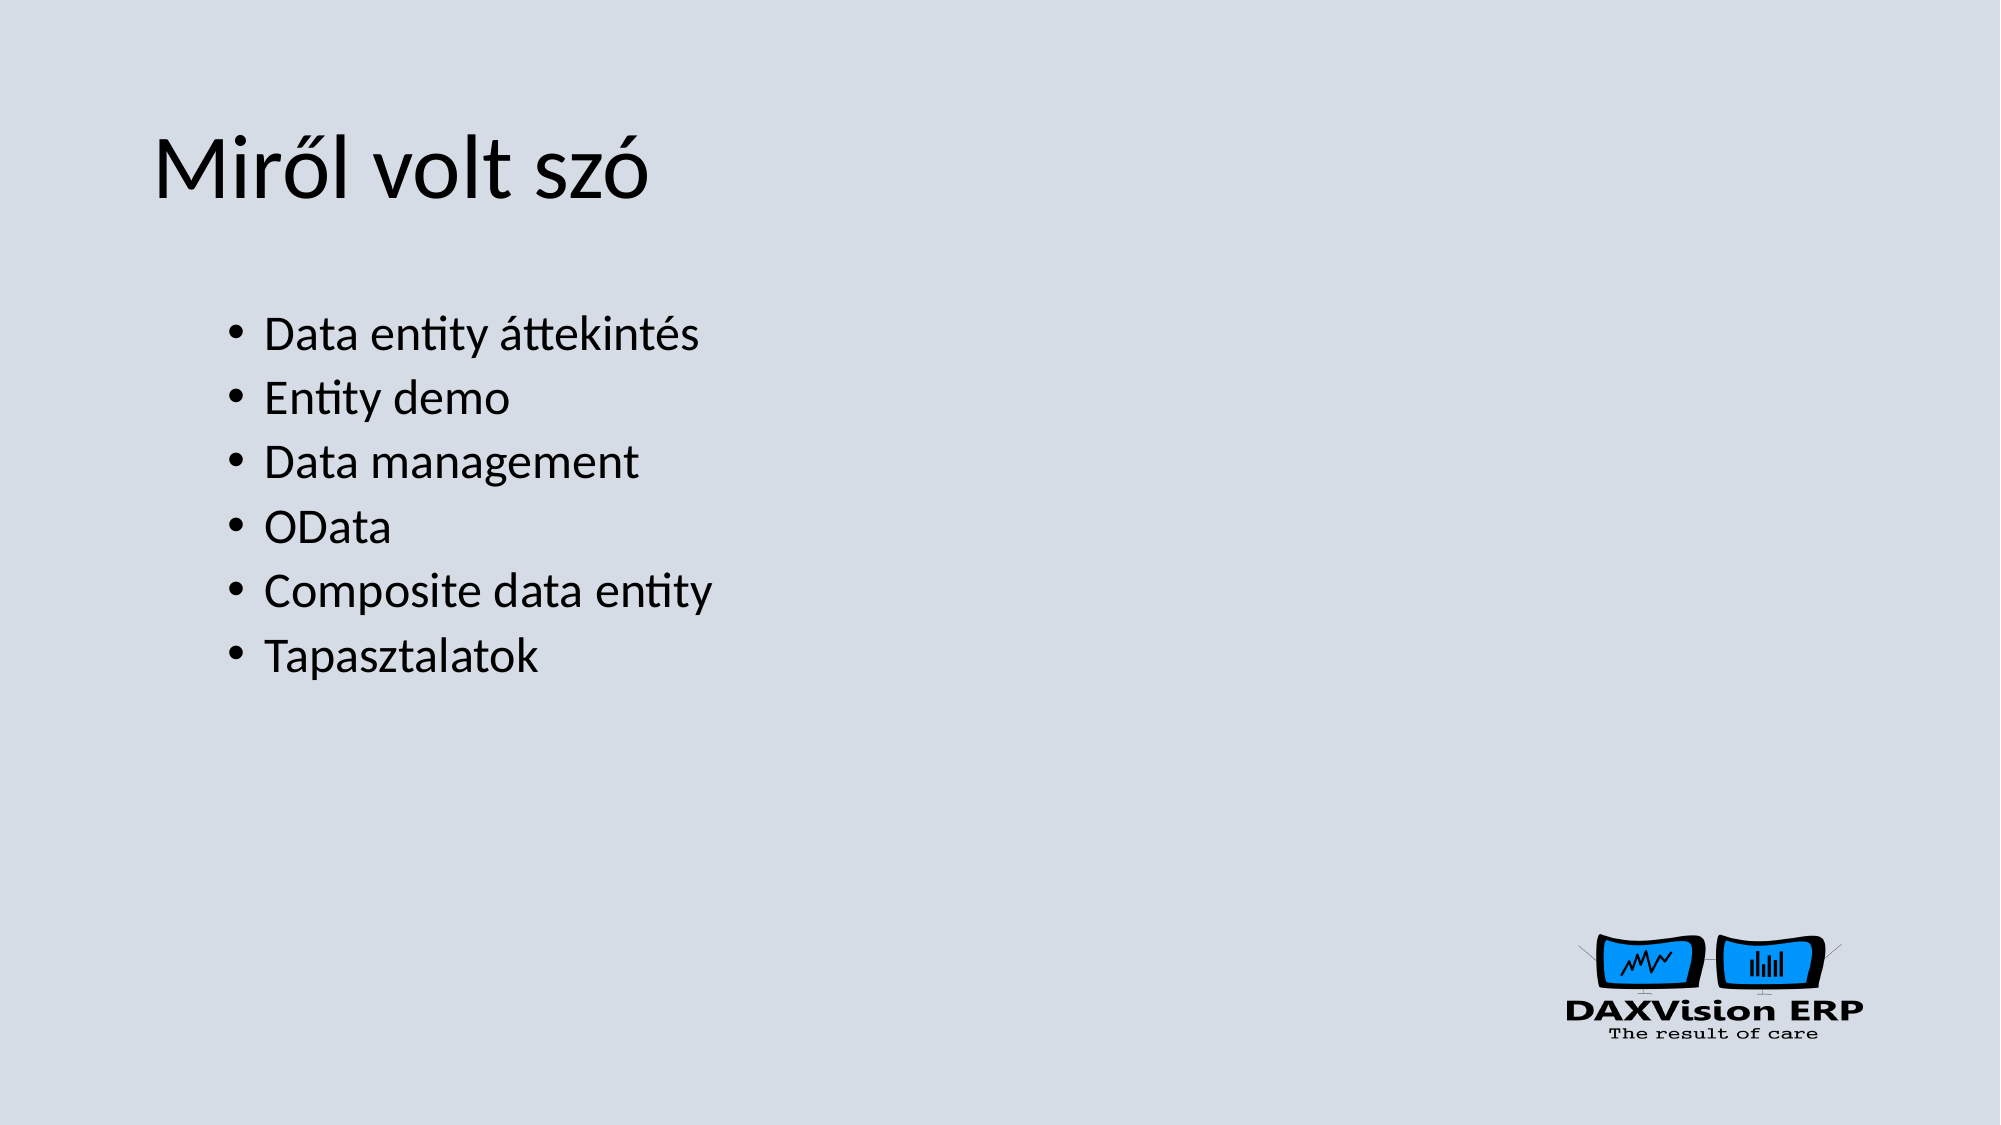

# Miről volt szó
Data entity áttekintés
Entity demo
Data management
OData
Composite data entity
Tapasztalatok